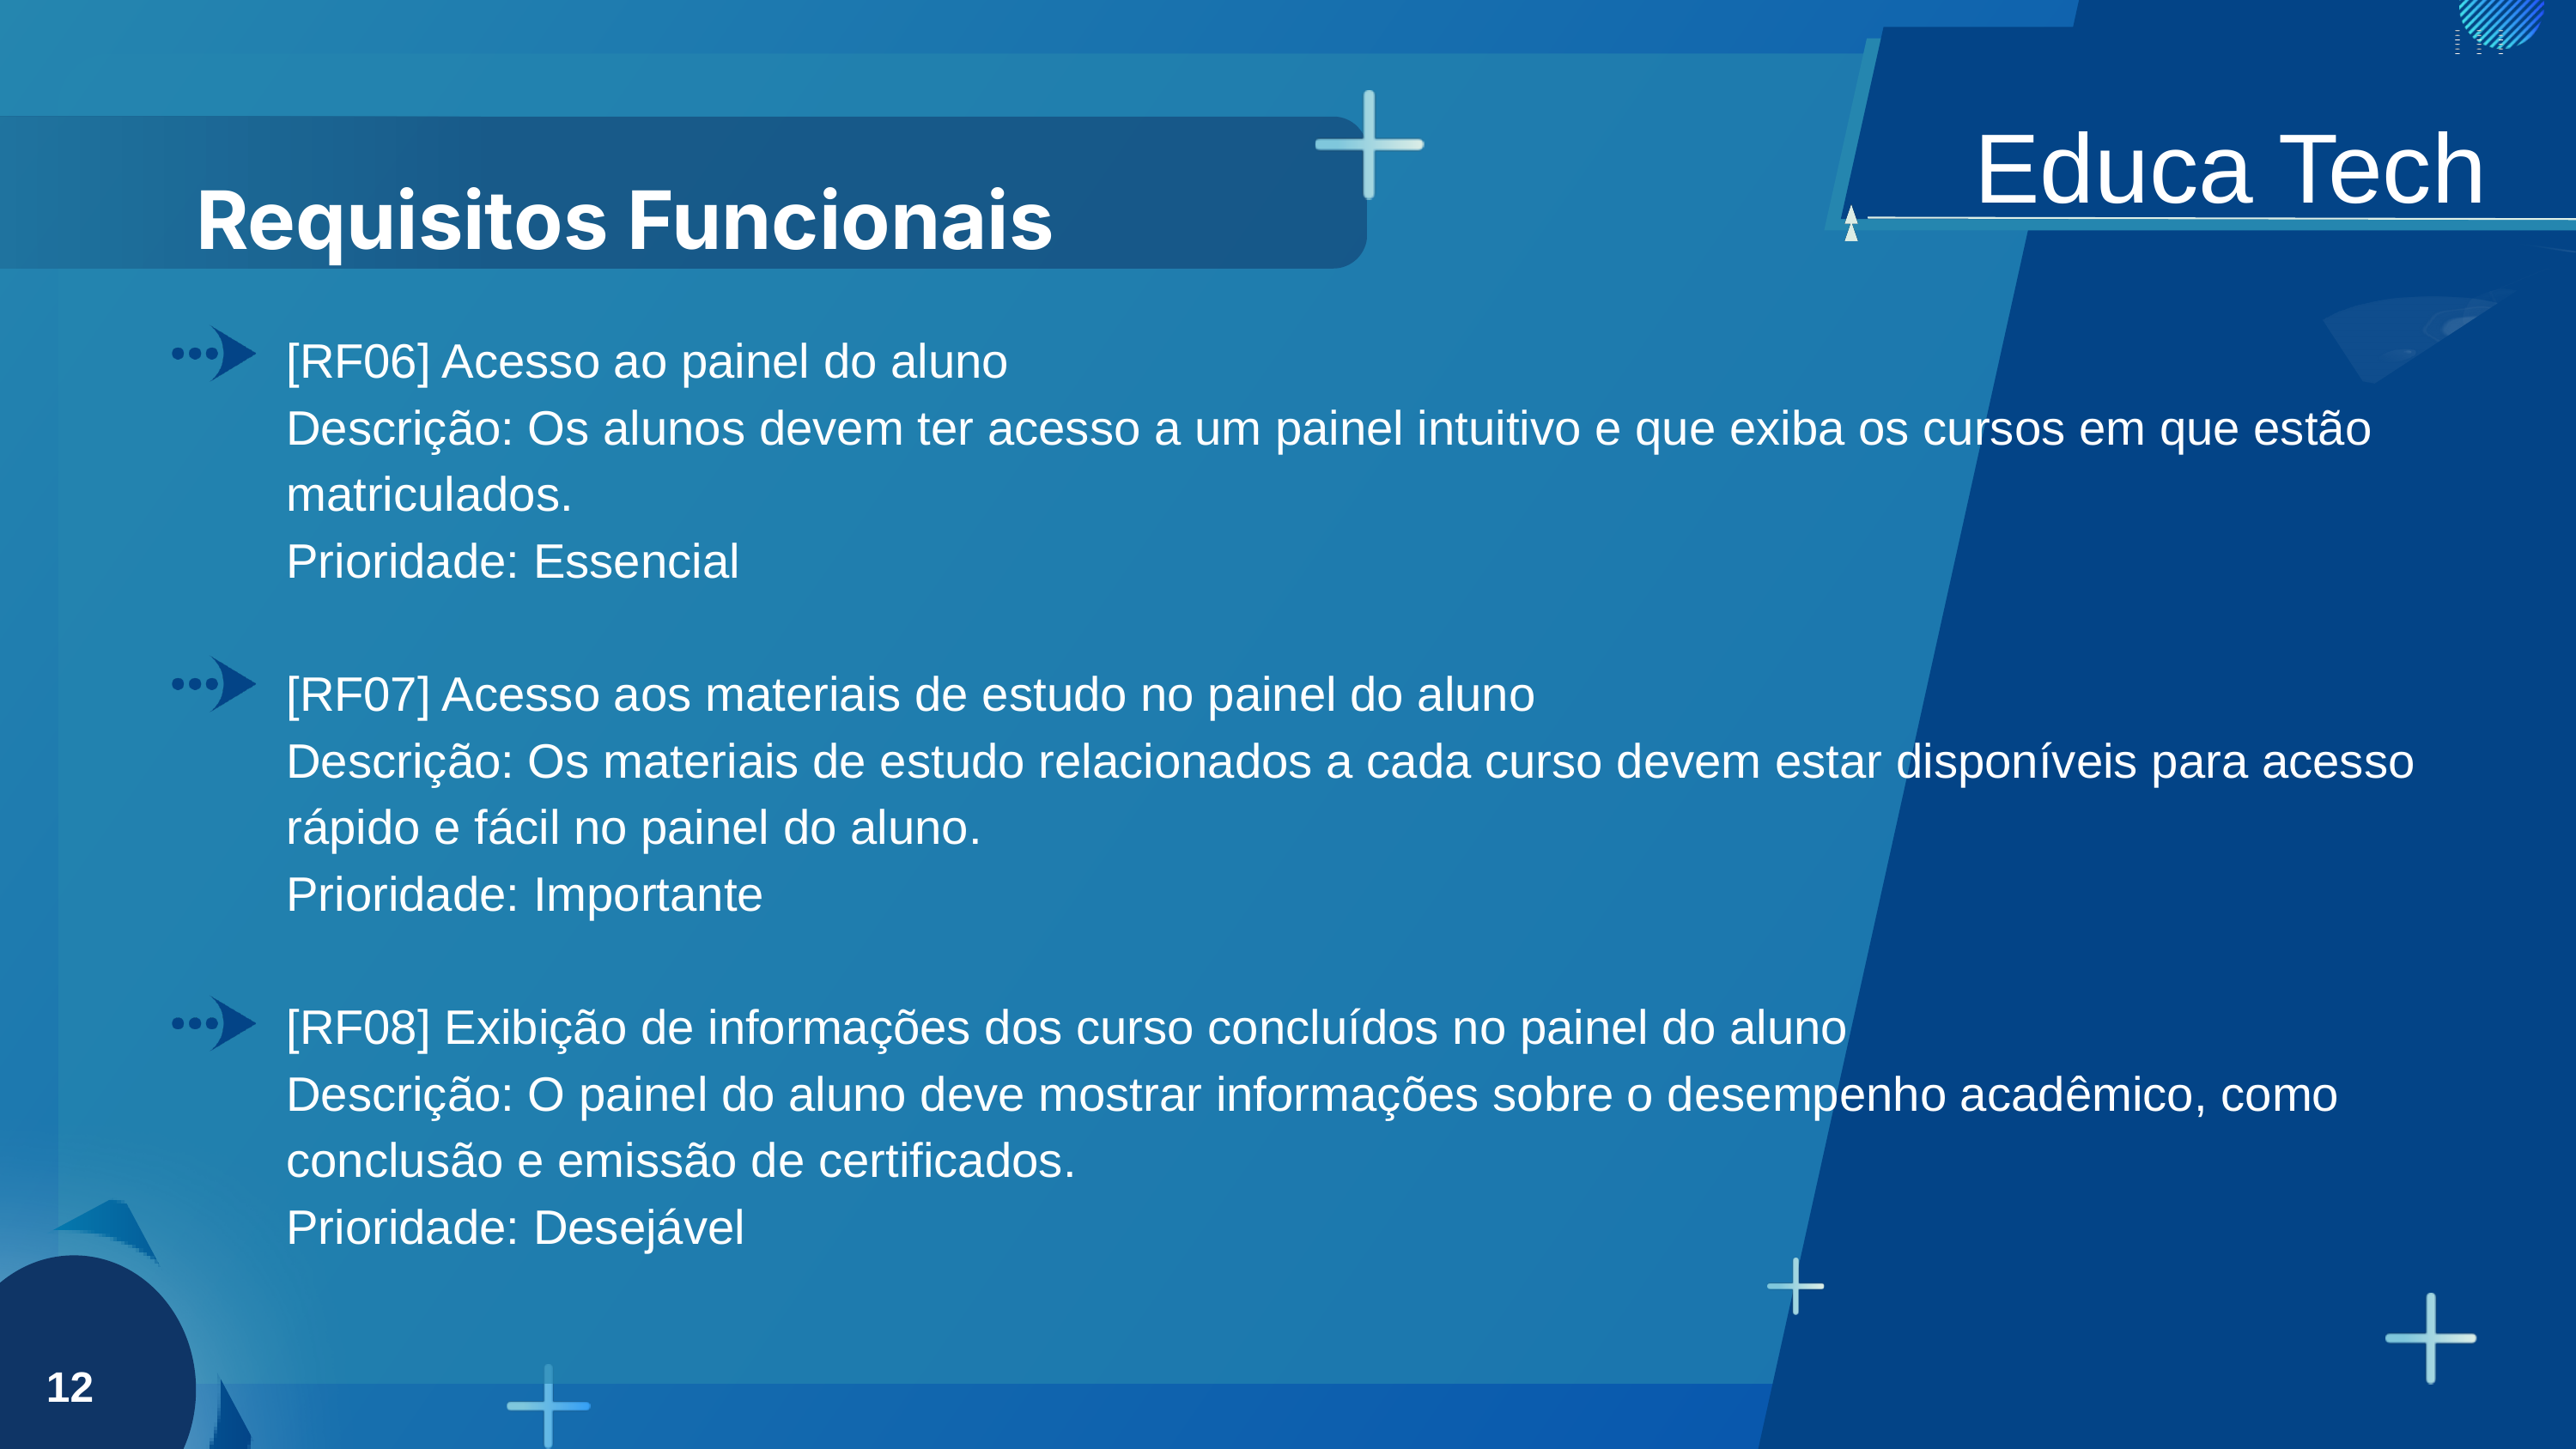

Educa Tech

Requisitos Funcionais
[RF06] Acesso ao painel do aluno
Descrição: Os alunos devem ter acesso a um painel intuitivo e que exiba os cursos em que estão matriculados.
Prioridade: Essencial

[RF07] Acesso aos materiais de estudo no painel do aluno
Descrição: Os materiais de estudo relacionados a cada curso devem estar disponíveis para acesso rápido e fácil no painel do aluno.
Prioridade: Importante

[RF08] Exibição de informações dos curso concluídos no painel do aluno
Descrição: O painel do aluno deve mostrar informações sobre o desempenho acadêmico, como conclusão e emissão de certificados.
Prioridade: Desejável

12